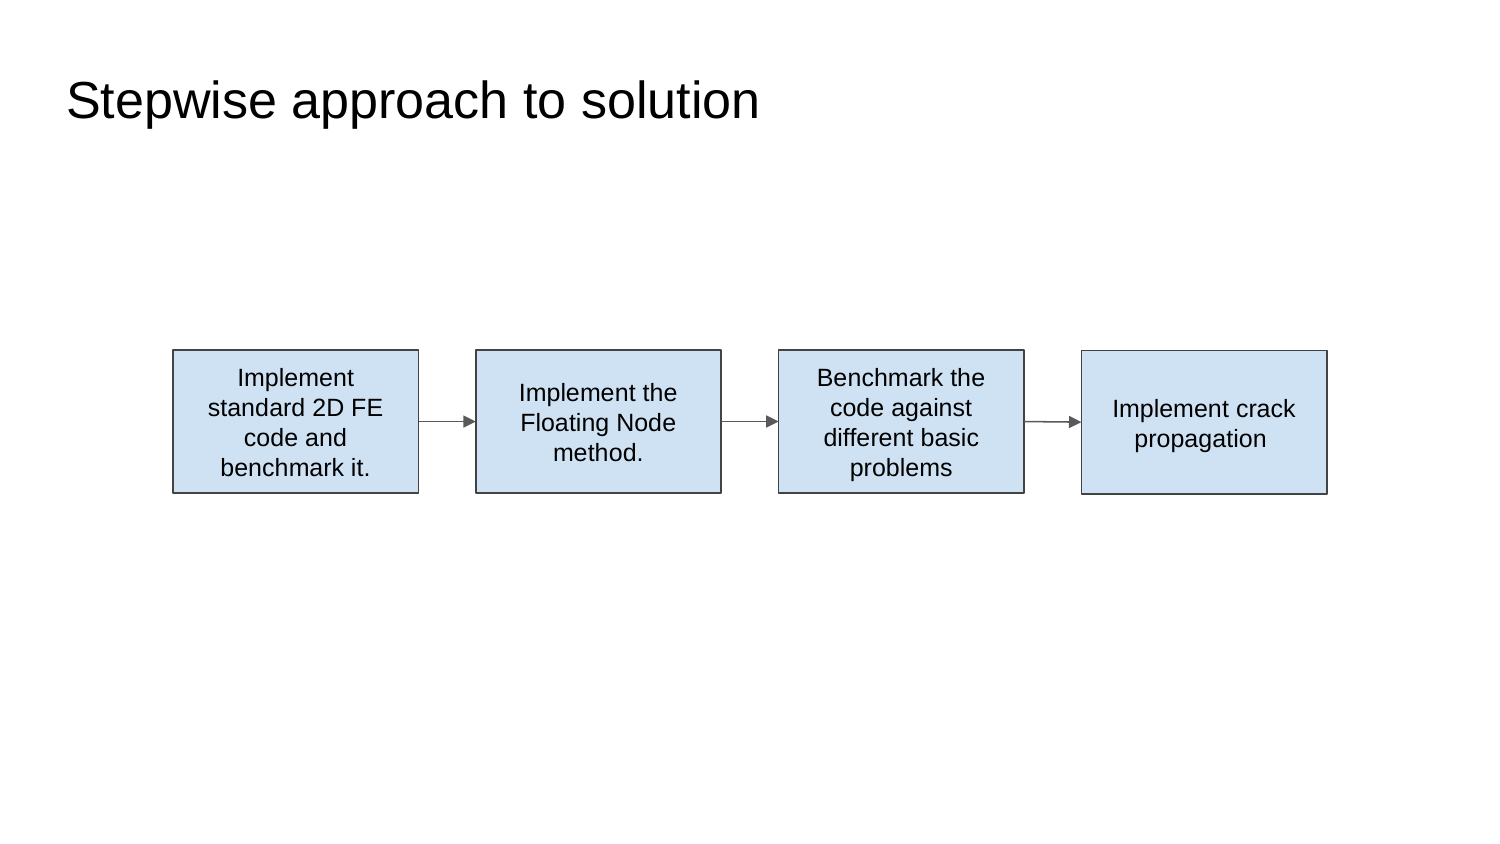

# Stepwise approach to solution
Implement standard 2D FE code and benchmark it.
Benchmark the code against different basic problems
Implement the Floating Node method.
Implement crack propagation